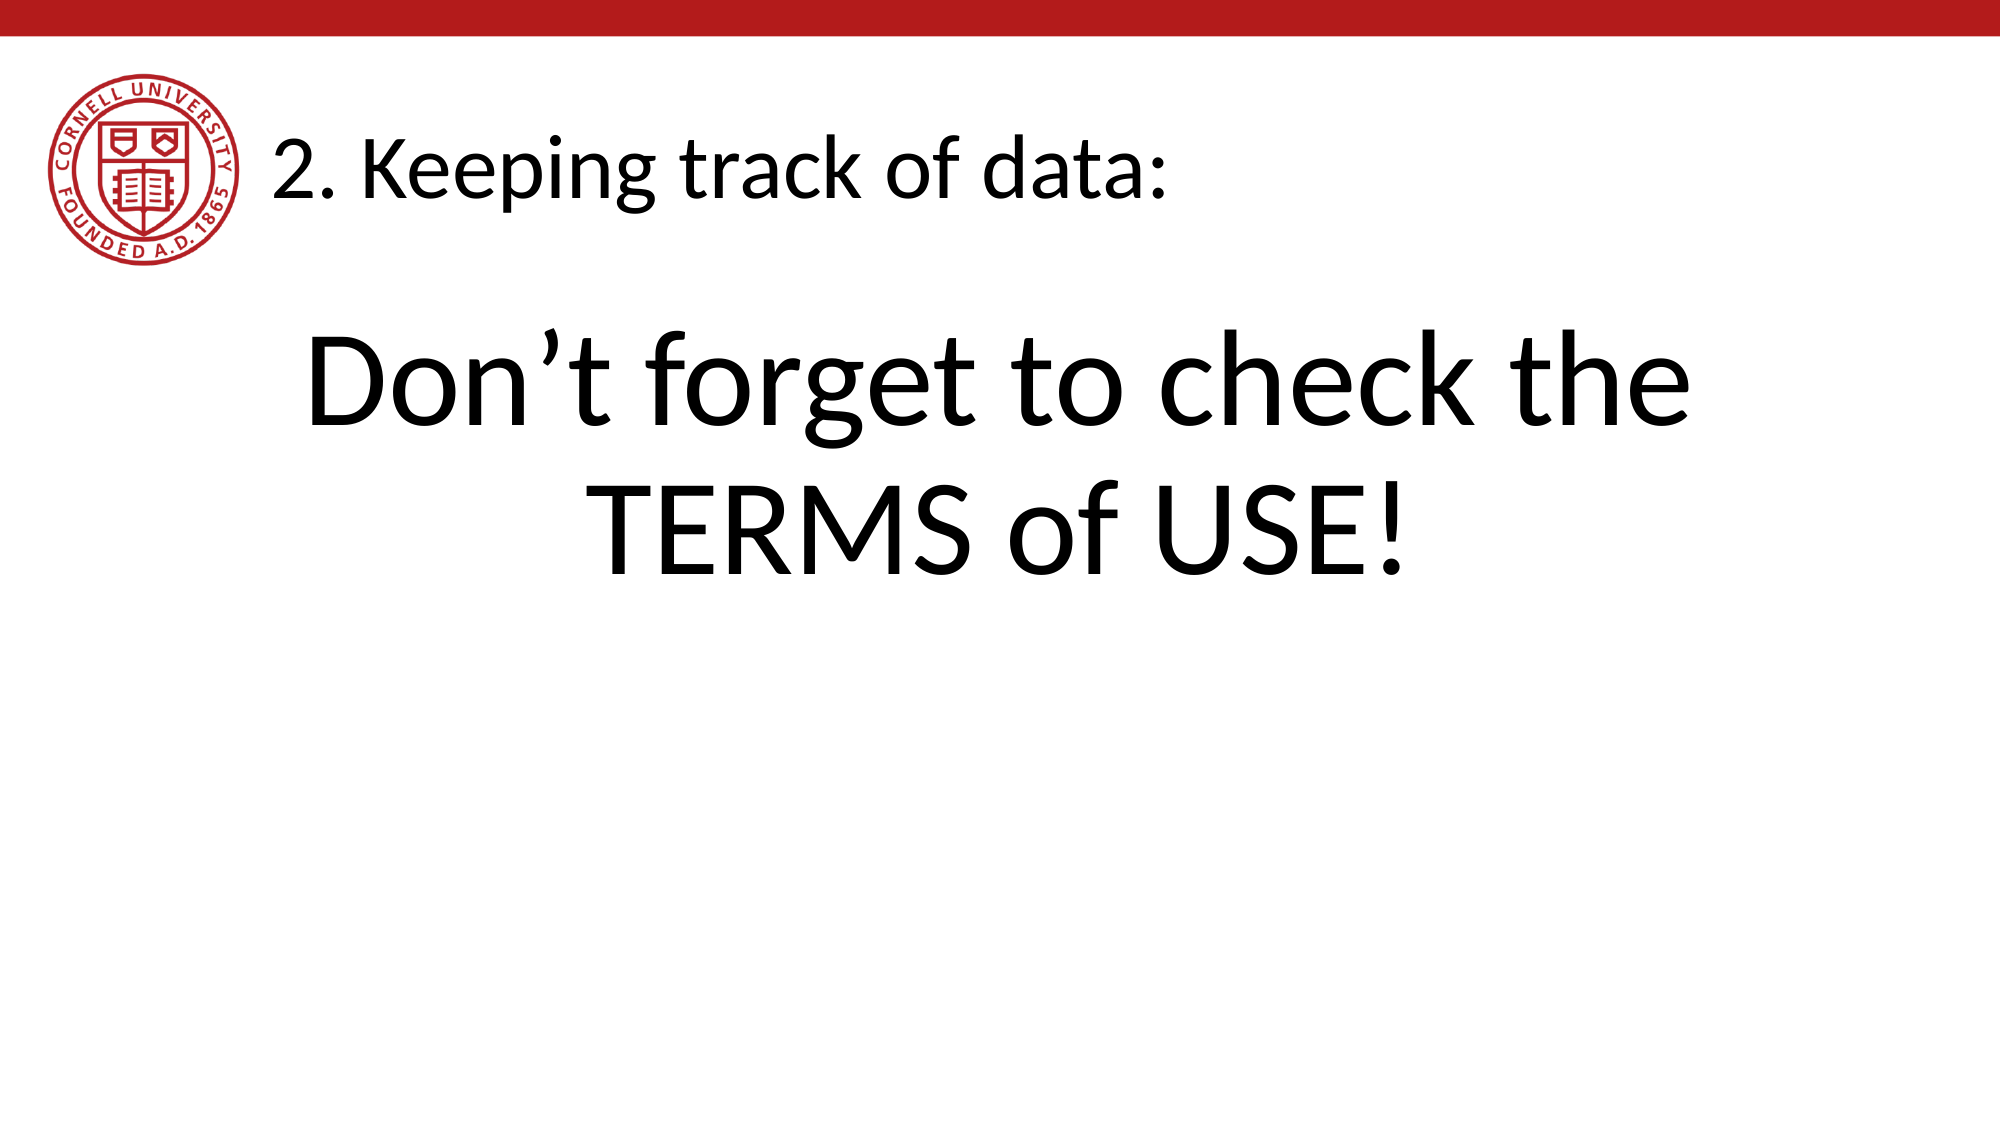

# 2. Keeping track of data:
Don’t forget to check the TERMS of USE!